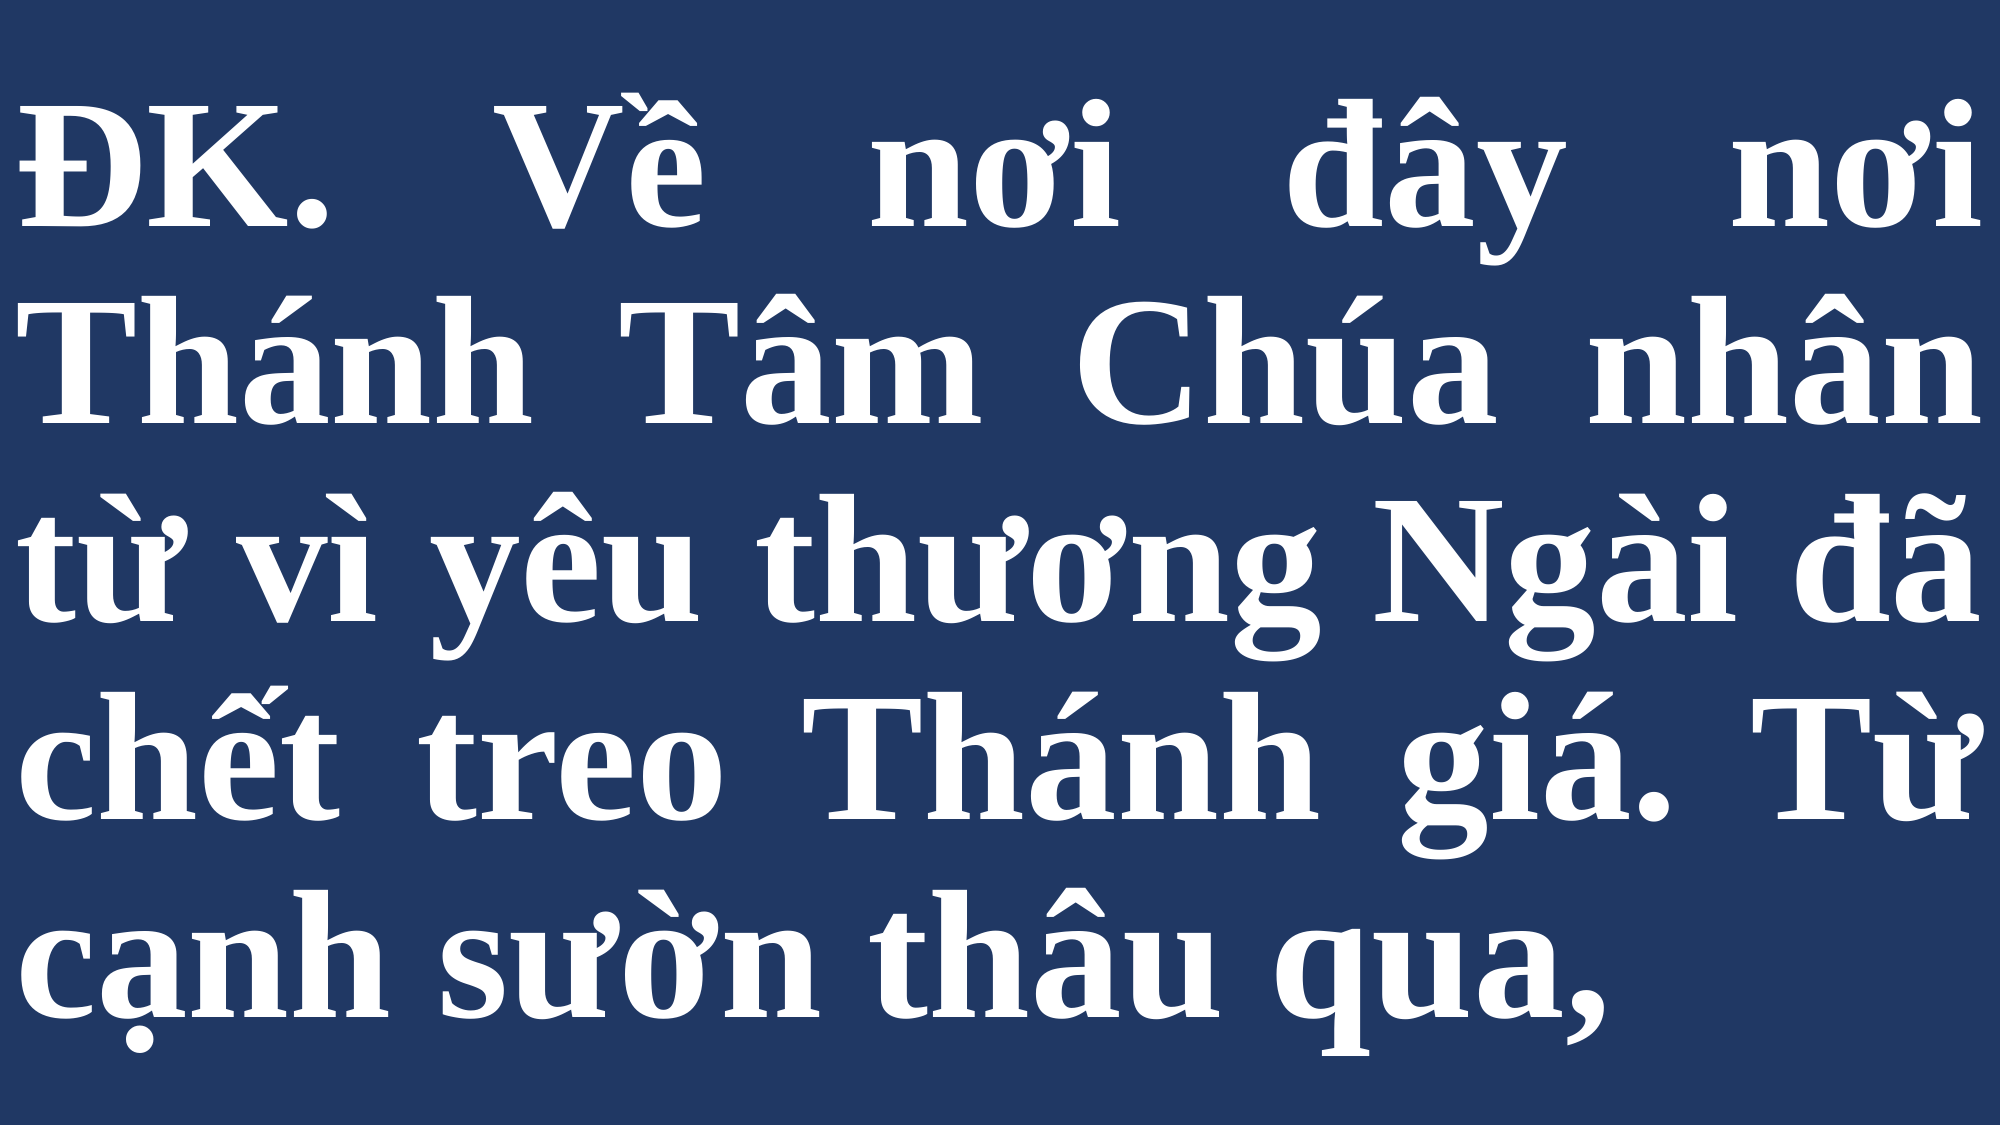

# ĐK. Về nơi đây nơi Thánh Tâm Chúa nhân từ vì yêu thương Ngài đã chết treo Thánh giá. Từ cạnh sườn thâu qua,